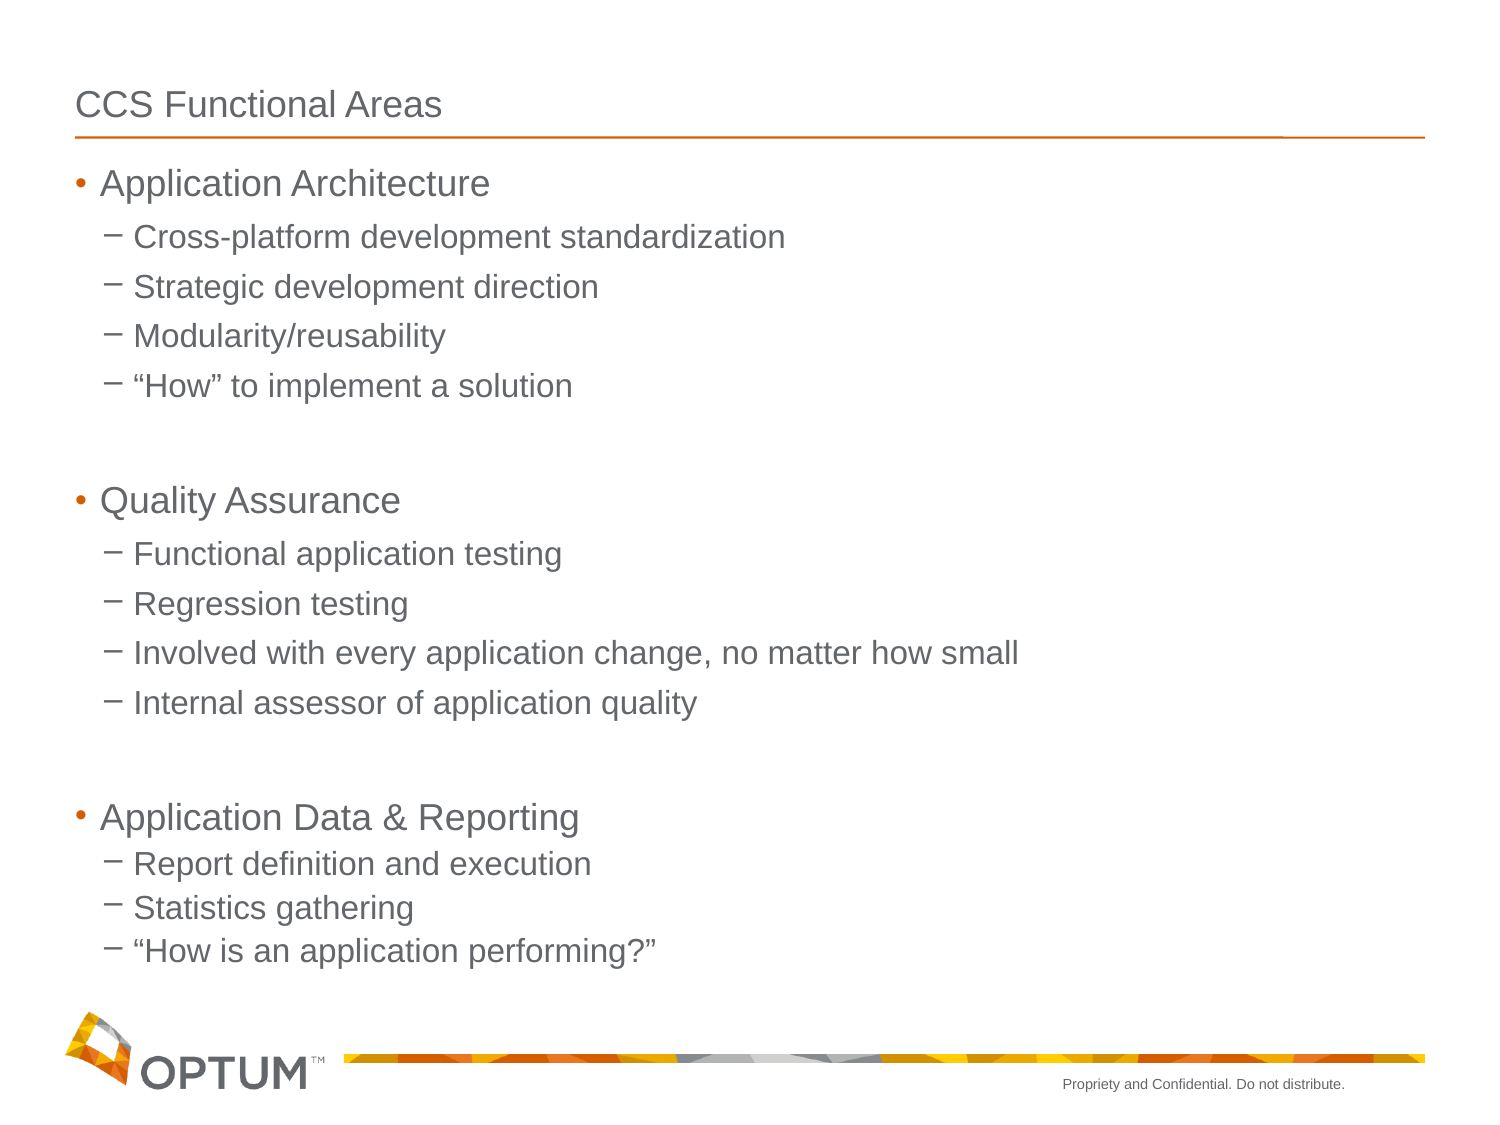

# CCS Functional Areas
Application Architecture
Cross-platform development standardization
Strategic development direction
Modularity/reusability
“How” to implement a solution

Quality Assurance
Functional application testing
Regression testing
Involved with every application change, no matter how small
Internal assessor of application quality

Application Data & Reporting
Report definition and execution
Statistics gathering
“How is an application performing?”